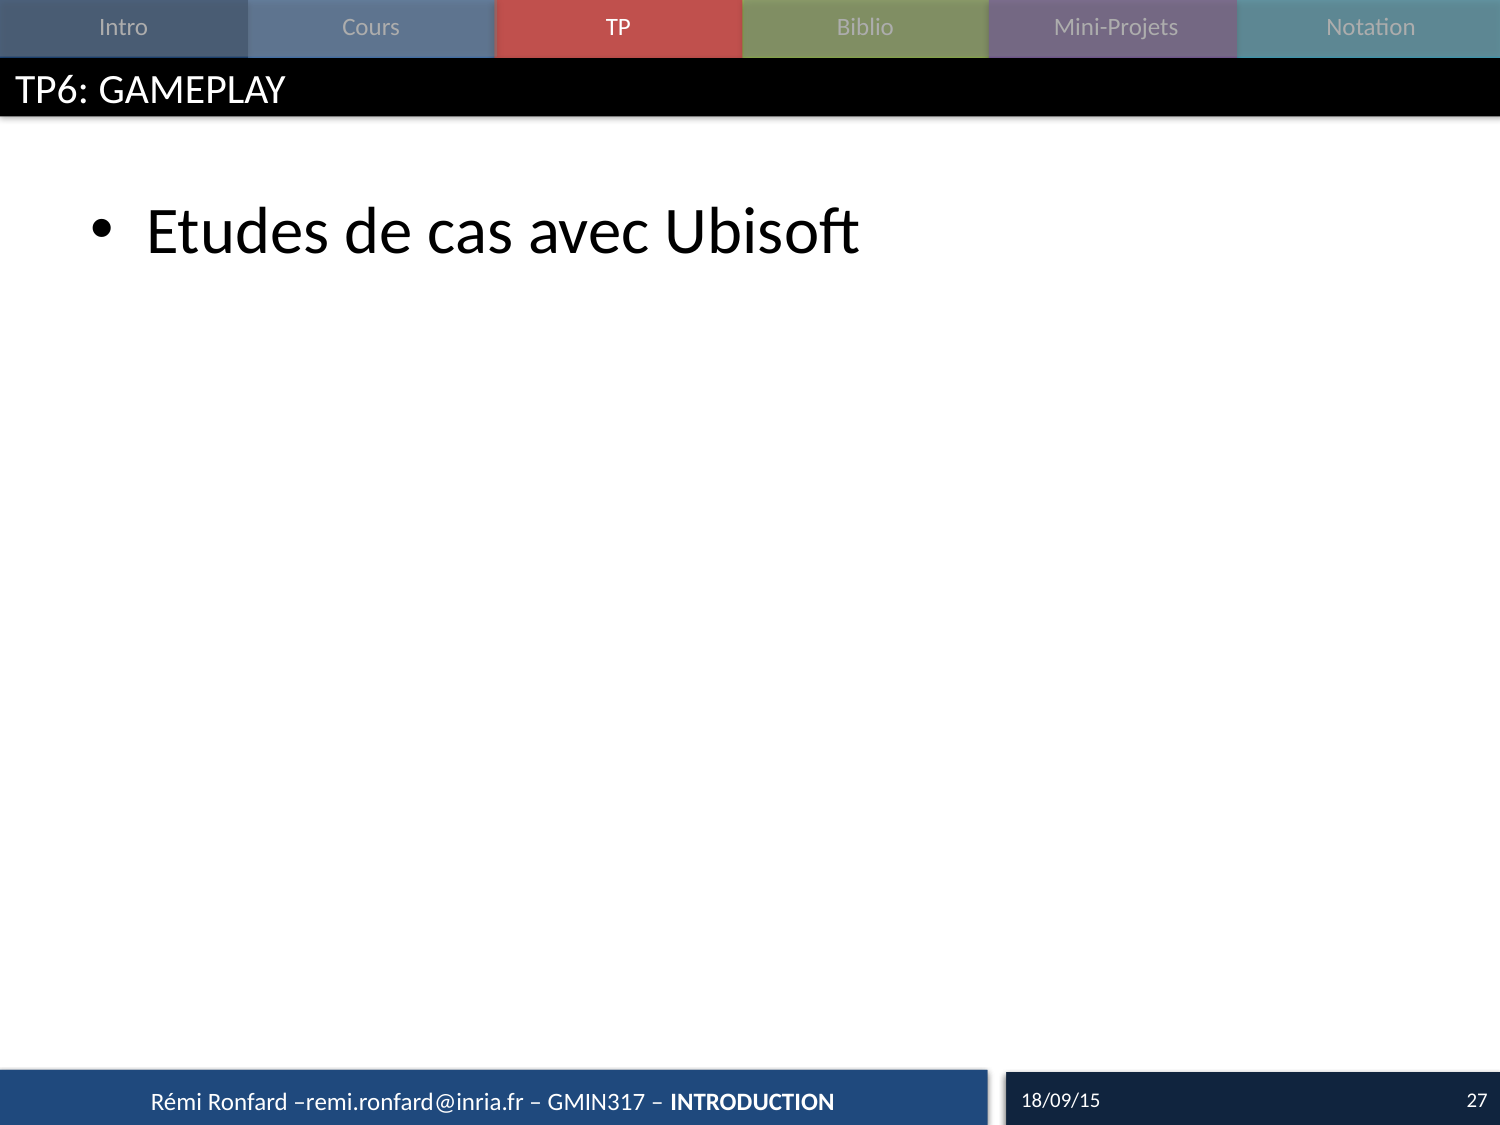

# TP6: GAMEPLAY
Etudes de cas avec Ubisoft
18/09/15
27
Rémi Ronfard –remi.ronfard@inria.fr – GMIN317 – INTRODUCTION